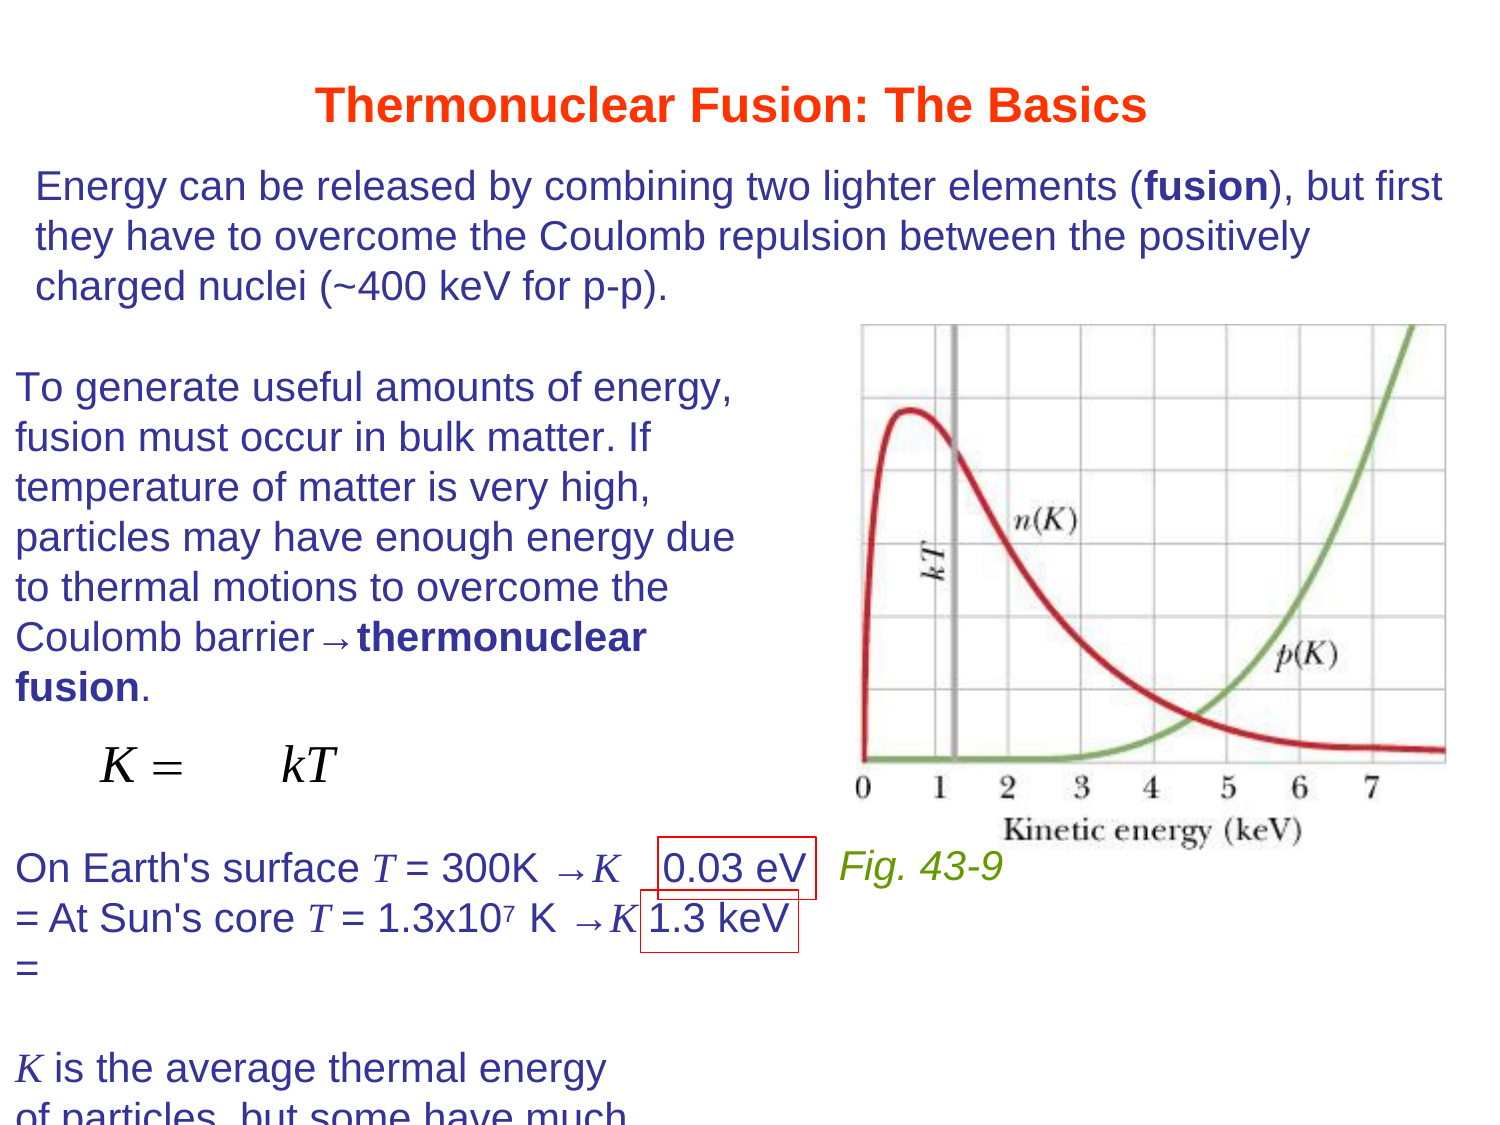

# Thermonuclear Fusion: The Basics
Energy can be released by combining two lighter elements (fusion), but first they have to overcome the Coulomb repulsion between the positively charged nuclei (~400 keV for p-p).

To generate useful amounts of energy, fusion must occur in bulk matter. If temperature of matter is very high, particles may have enough energy due to thermal motions to overcome the Coulomb barrier→thermonuclear fusion.

K	kT

On Earth's surface T = 300K →K = At Sun's core T = 1.3x107  K →K =

K is the average thermal energy of particles, but some have much
higher energy!

(43-9)

Fig. 43-9
0.03 eV

1.3 keV